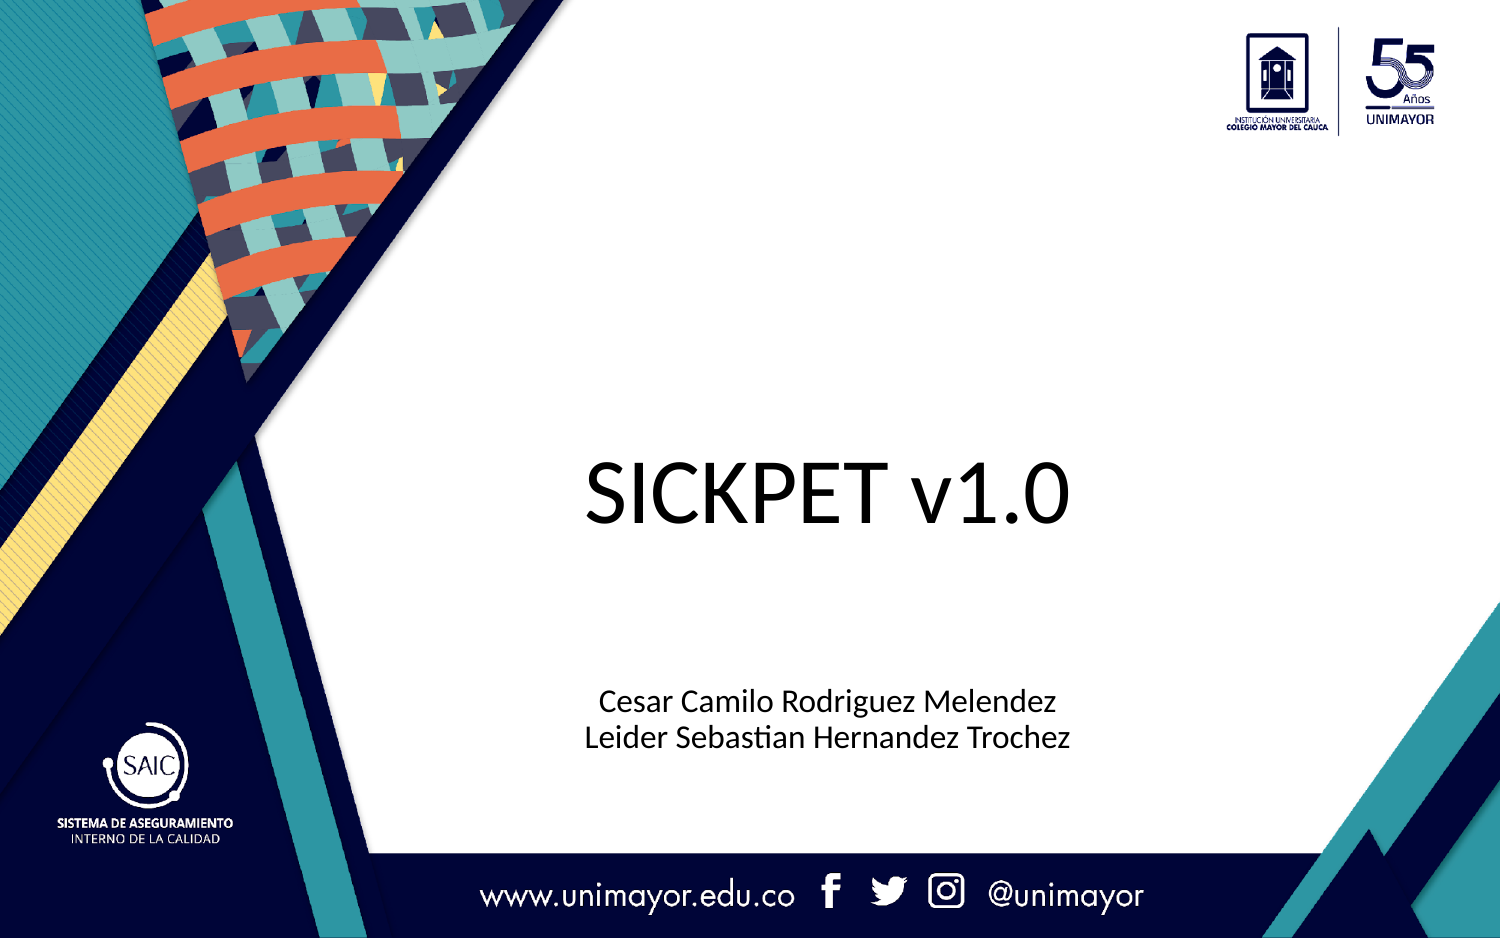

# SICKPET v1.0
Cesar Camilo Rodriguez Melendez
Leider Sebastian Hernandez Trochez